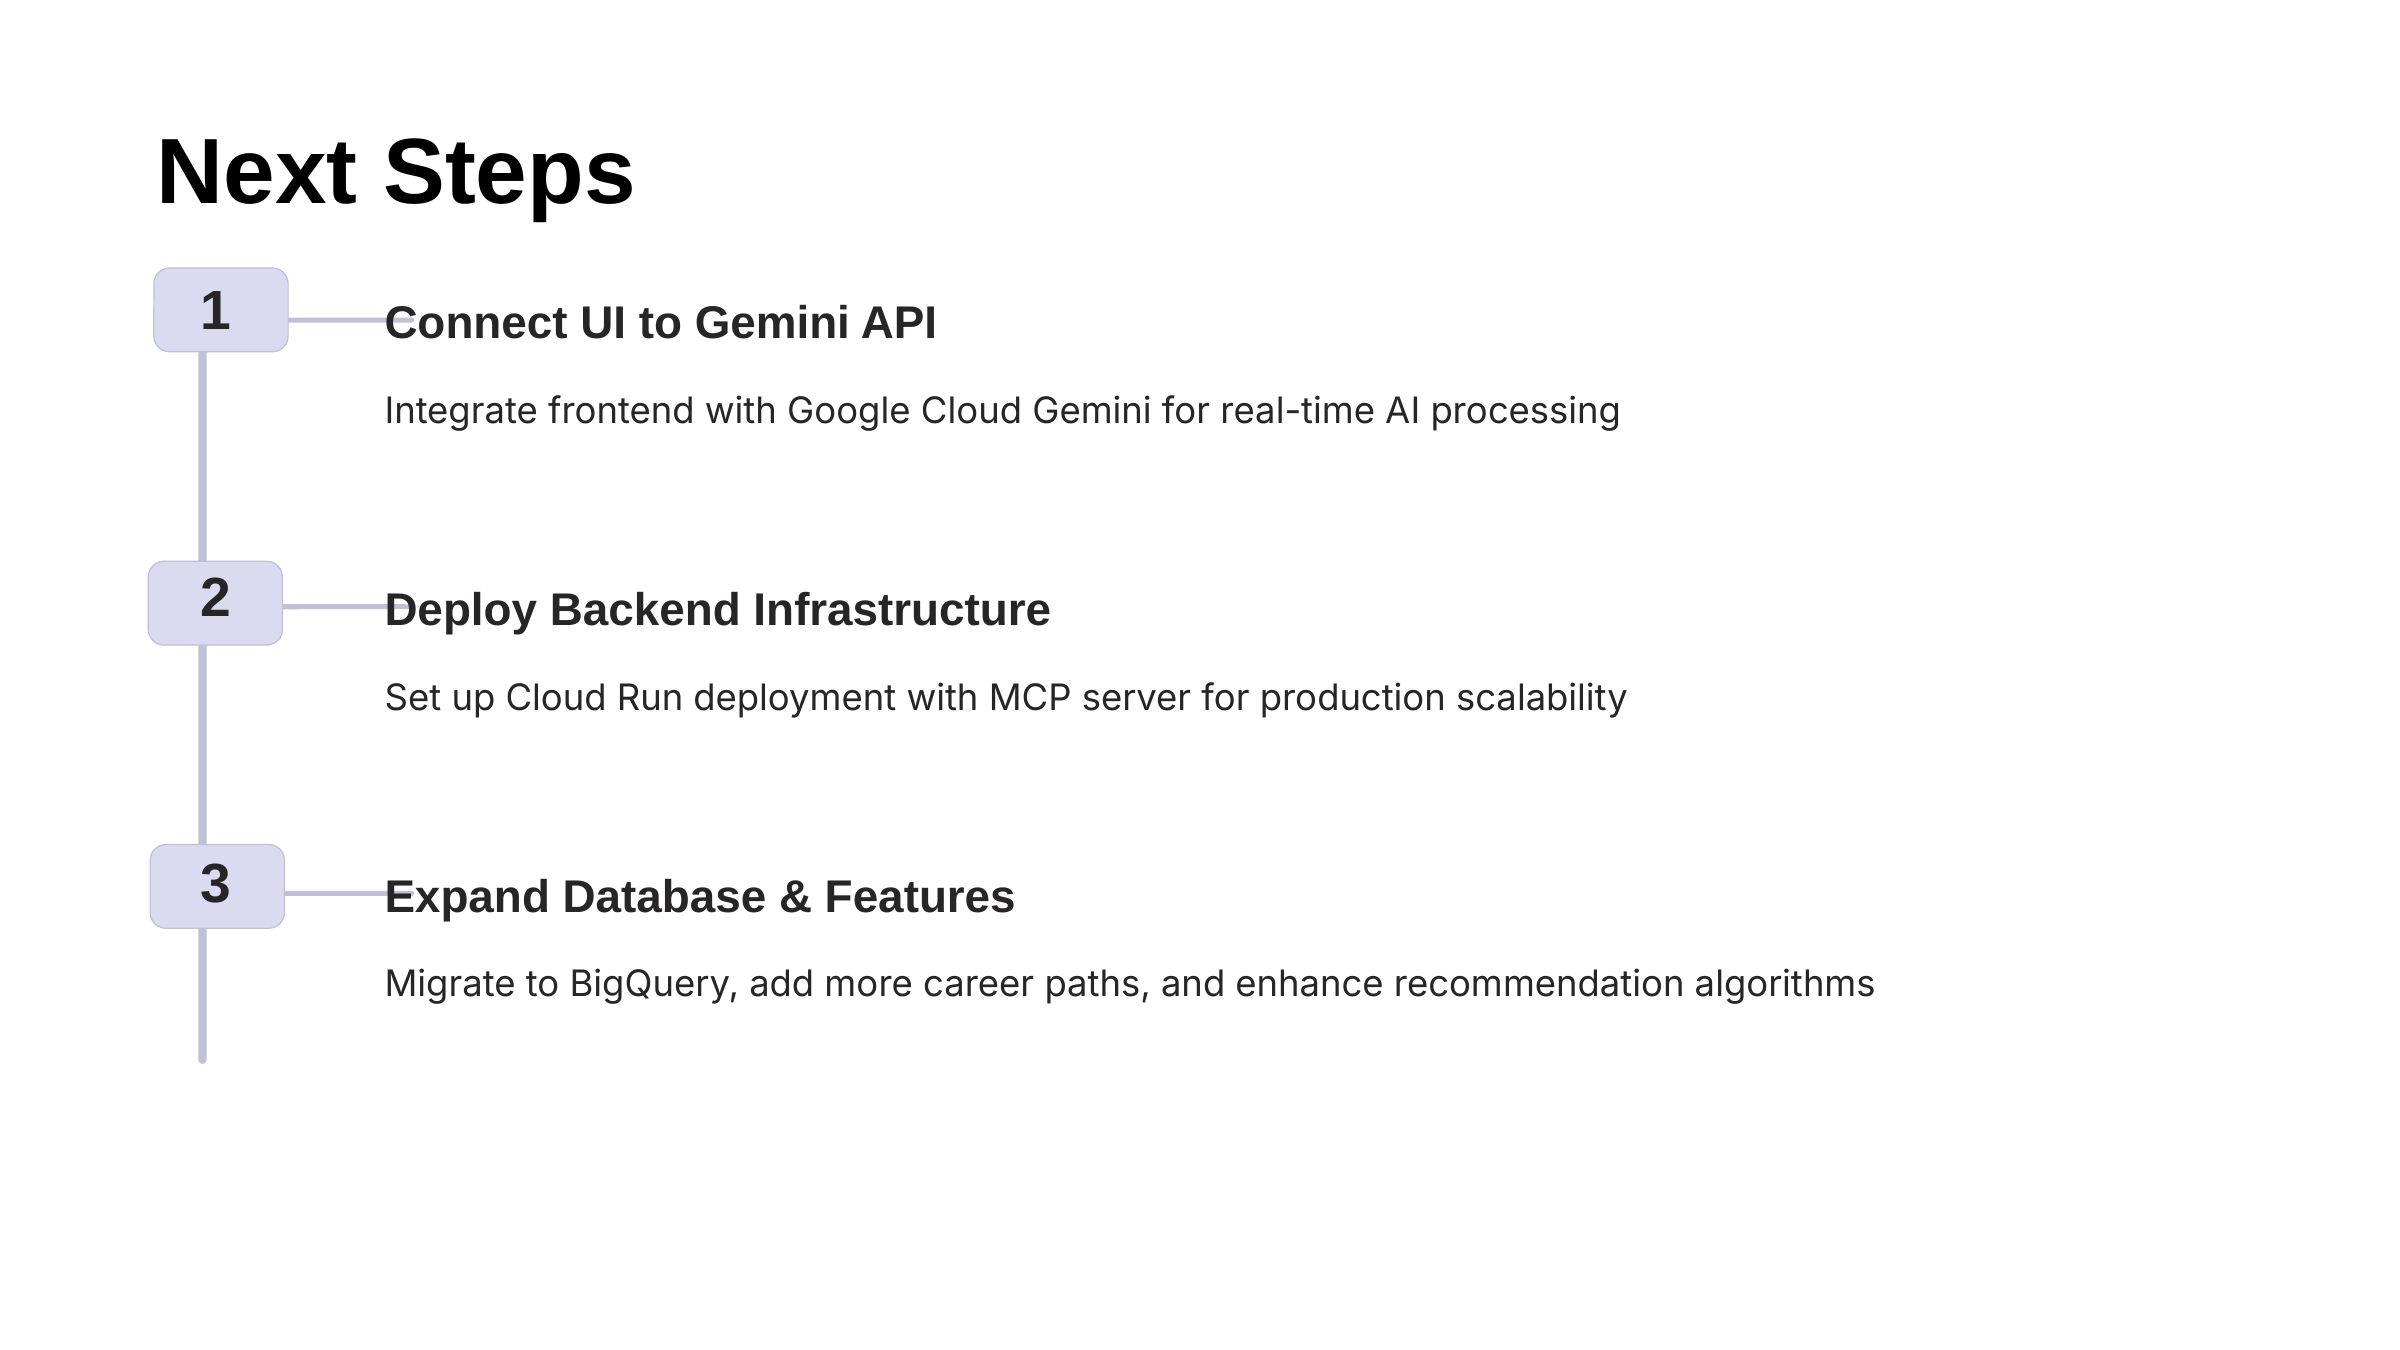

Next Steps

1
Connect UI to Gemini API

Integrate frontend with Google Cloud Gemini for real-time AI processing

2
Deploy Backend Infrastructure

Set up Cloud Run deployment with MCP server for production scalability

3
Expand Database & Features

Migrate to BigQuery, add more career paths, and enhance recommendation algorithms